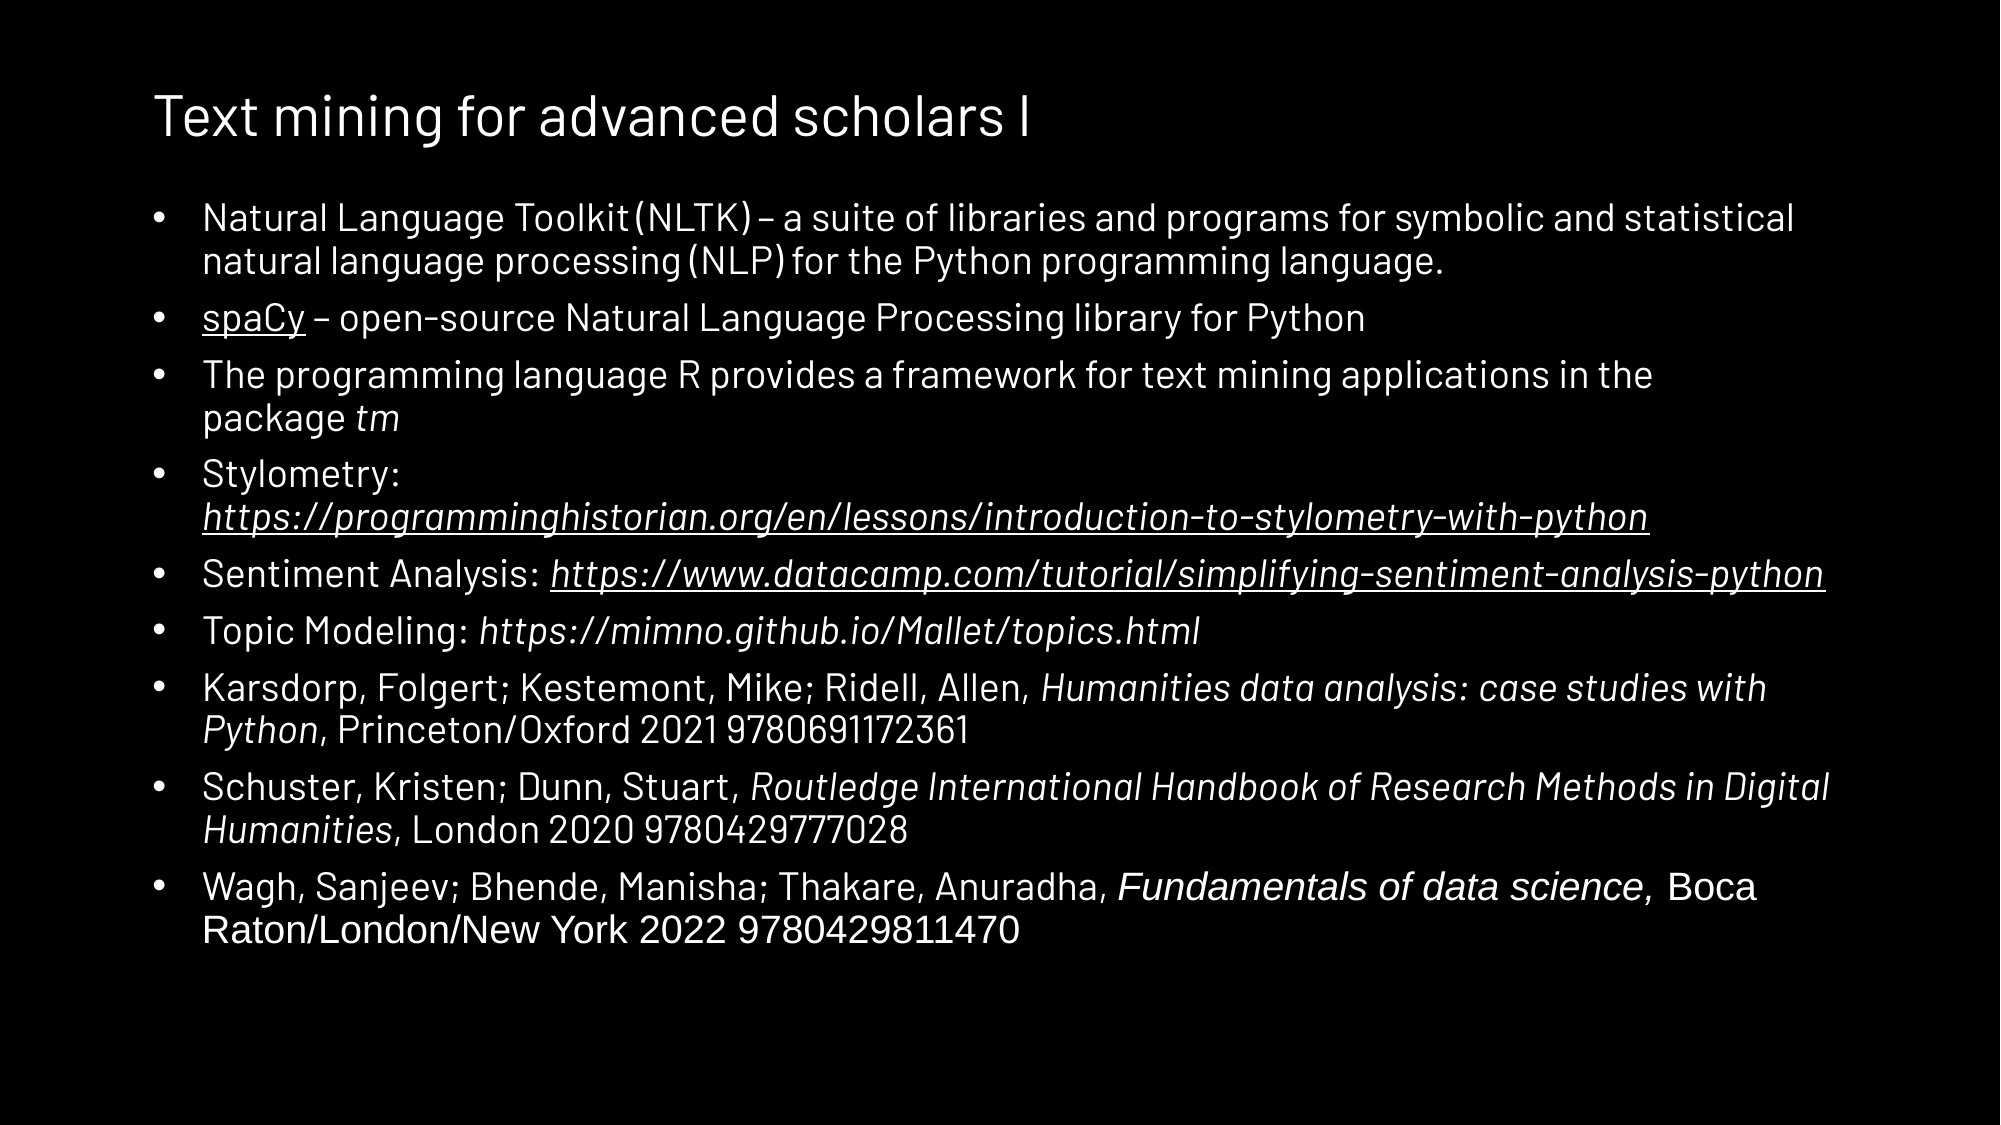

# Text mining for advanced scholars I
Natural Language Toolkit (NLTK) – a suite of libraries and programs for symbolic and statistical natural language processing (NLP) for the Python programming language.
spaCy – open-source Natural Language Processing library for Python
The programming language R provides a framework for text mining applications in the package tm
Stylometry: https://programminghistorian.org/en/lessons/introduction-to-stylometry-with-python
Sentiment Analysis: https://www.datacamp.com/tutorial/simplifying-sentiment-analysis-python
Topic Modeling: https://mimno.github.io/Mallet/topics.html
Karsdorp, Folgert; Kestemont, Mike; Ridell, Allen, Humanities data analysis: case studies with Python, Princeton/Oxford 2021 9780691172361
Schuster, Kristen; Dunn, Stuart, Routledge International Handbook of Research Methods in Digital Humanities, London 2020 9780429777028
Wagh, Sanjeev; Bhende, Manisha; Thakare, Anuradha, Fundamentals of data science, Boca Raton/London/New York 2022 9780429811470